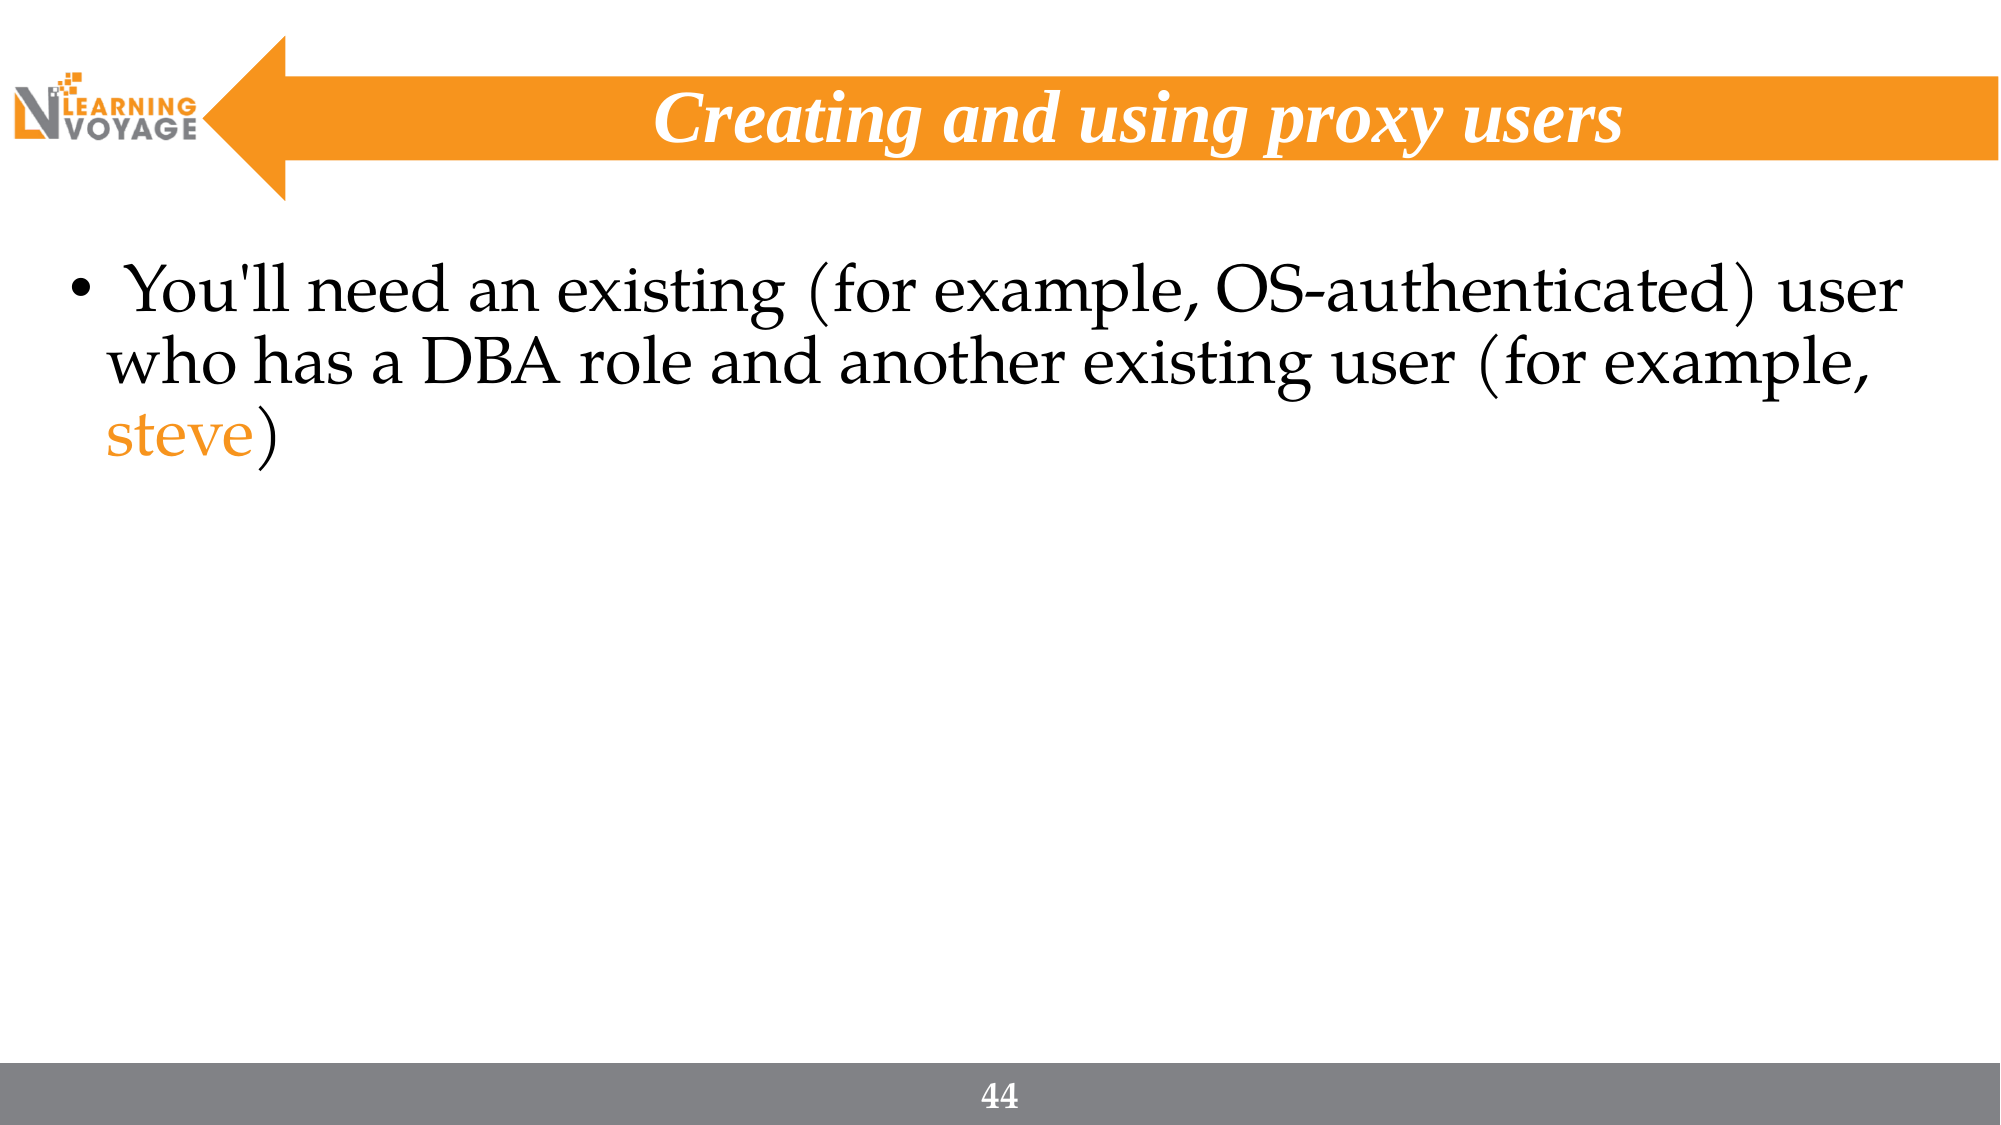

# Creating and using proxy users
 You'll need an existing (for example, OS-authenticated) user who has a DBA role and another existing user (for example, steve)
44